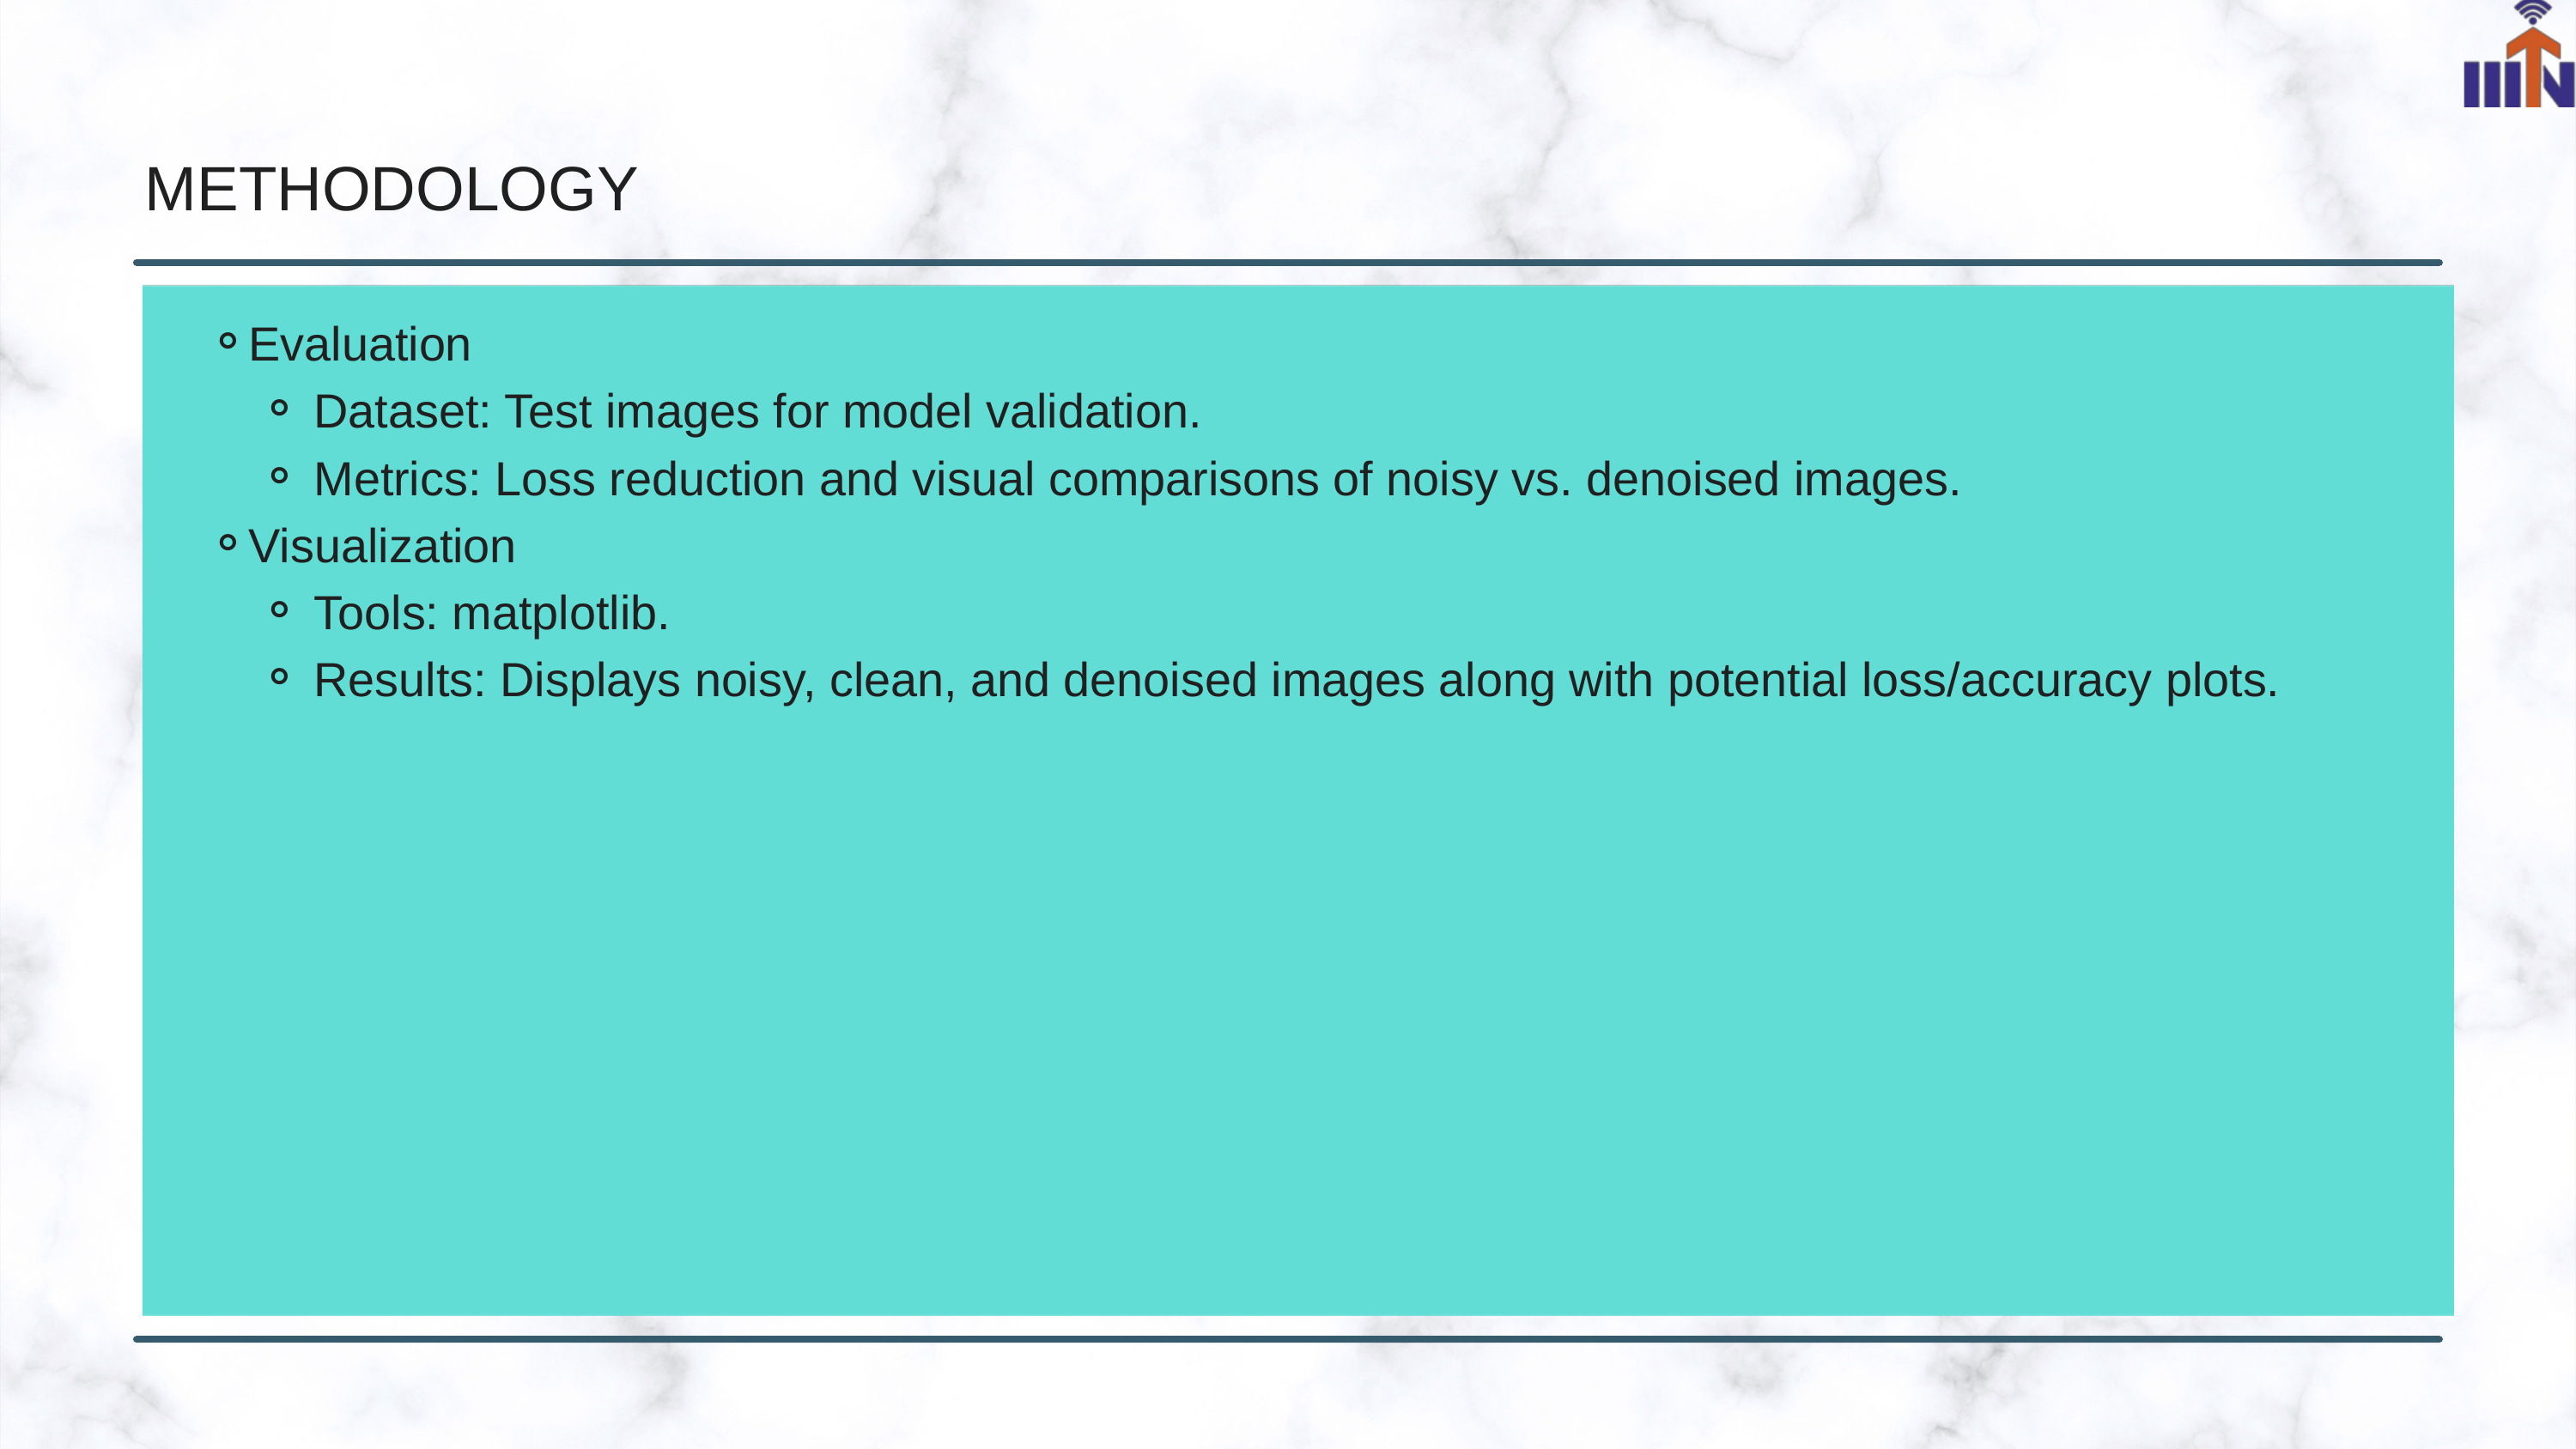

METHODOLOGY

Evaluation
Dataset: Test images for model validation.
Metrics: Loss reduction and visual comparisons of noisy vs. denoised images.
Visualization
Tools: matplotlib.
Results: Displays noisy, clean, and denoised images along with potential loss/accuracy plots.